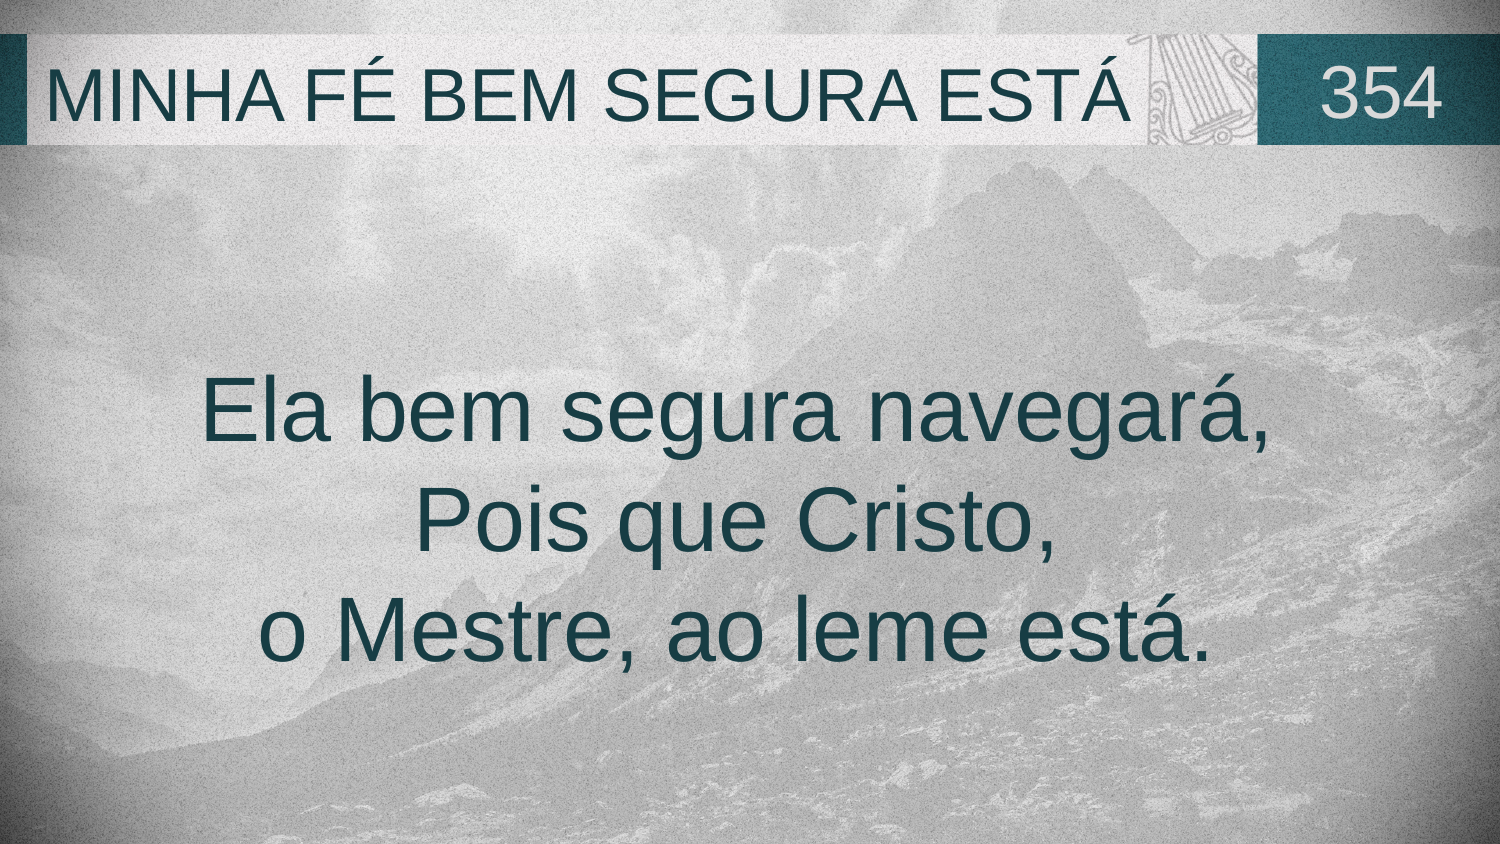

# MINHA FÉ BEM SEGURA ESTÁ
354
Ela bem segura navegará,
Pois que Cristo,
o Mestre, ao leme está.